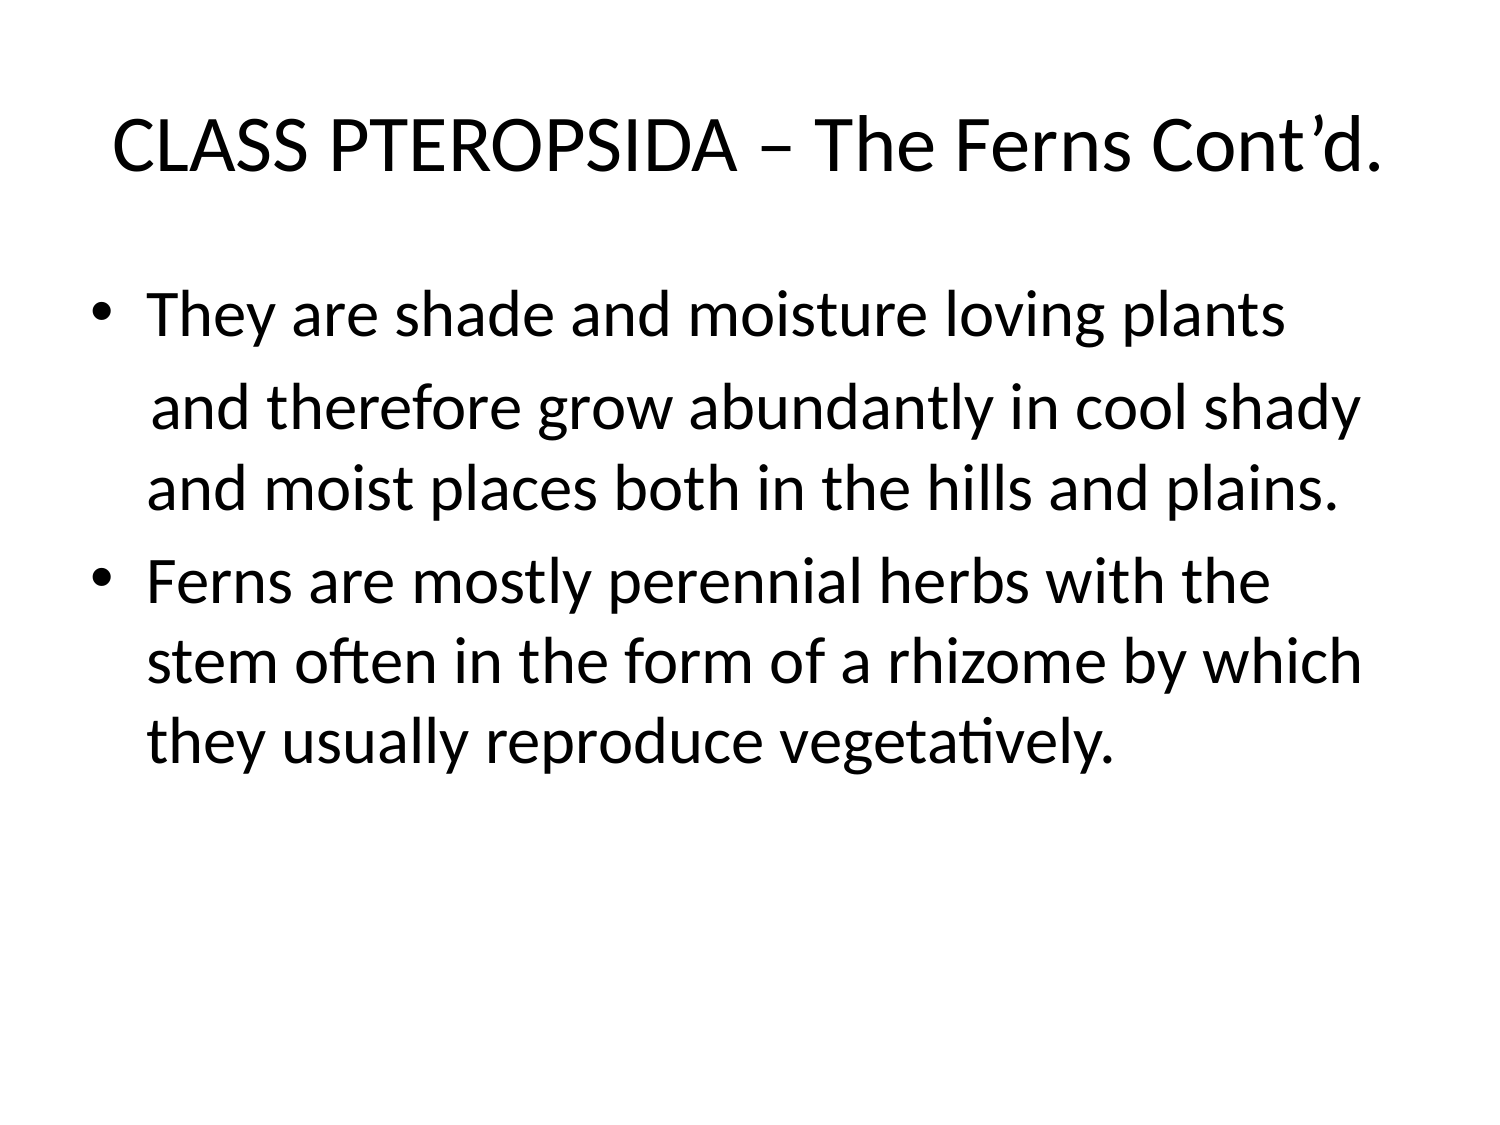

# CLASS PTEROPSIDA – The Ferns Cont’d.
They are shade and moisture loving plants
    and therefore grow abundantly in cool shady and moist places both in the hills and plains.
Ferns are mostly perennial herbs with the stem often in the form of a rhizome by which they usually reproduce vegetatively.